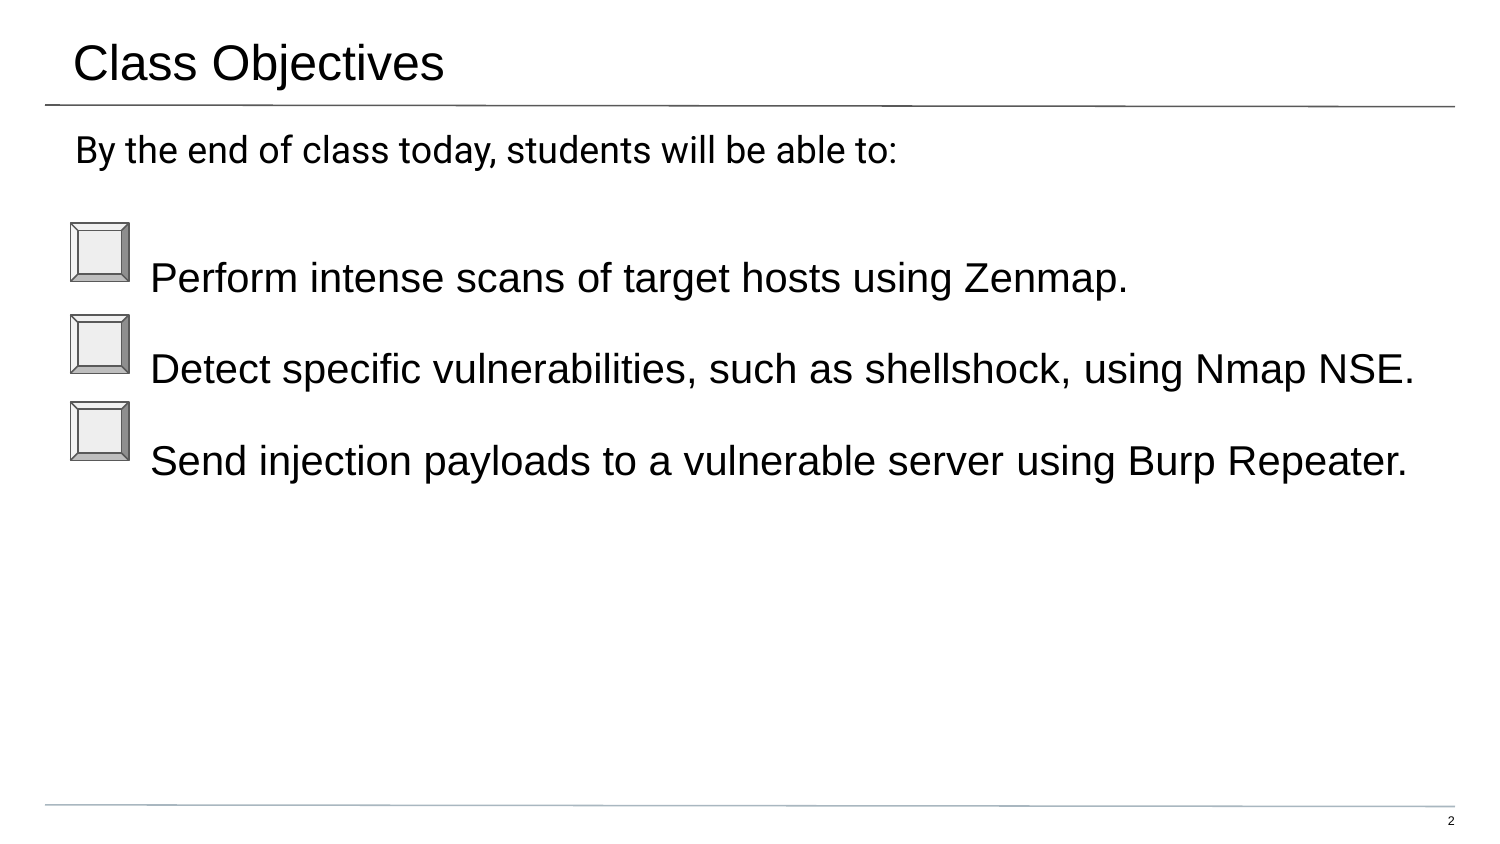

# Class Objectives
By the end of class today, students will be able to:
Perform intense scans of target hosts using Zenmap.
Detect specific vulnerabilities, such as shellshock, using Nmap NSE.
Send injection payloads to a vulnerable server using Burp Repeater.

2